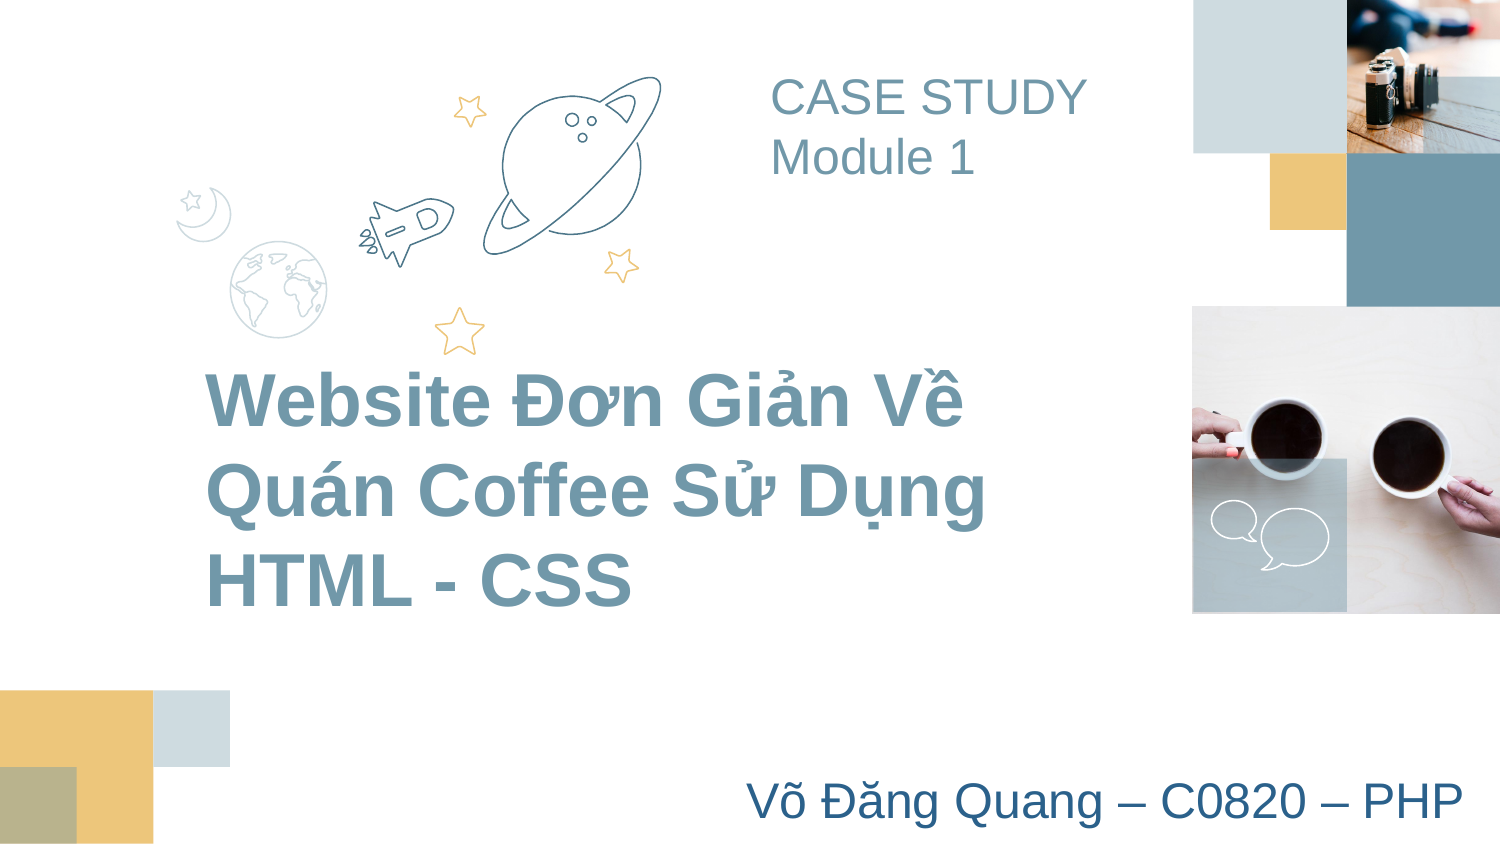

CASE STUDY
Module 1

Website Đơn Giản Về Quán Coffee Sử Dụng HTML - CSS
Võ Đăng Quang – C0820 – PHP